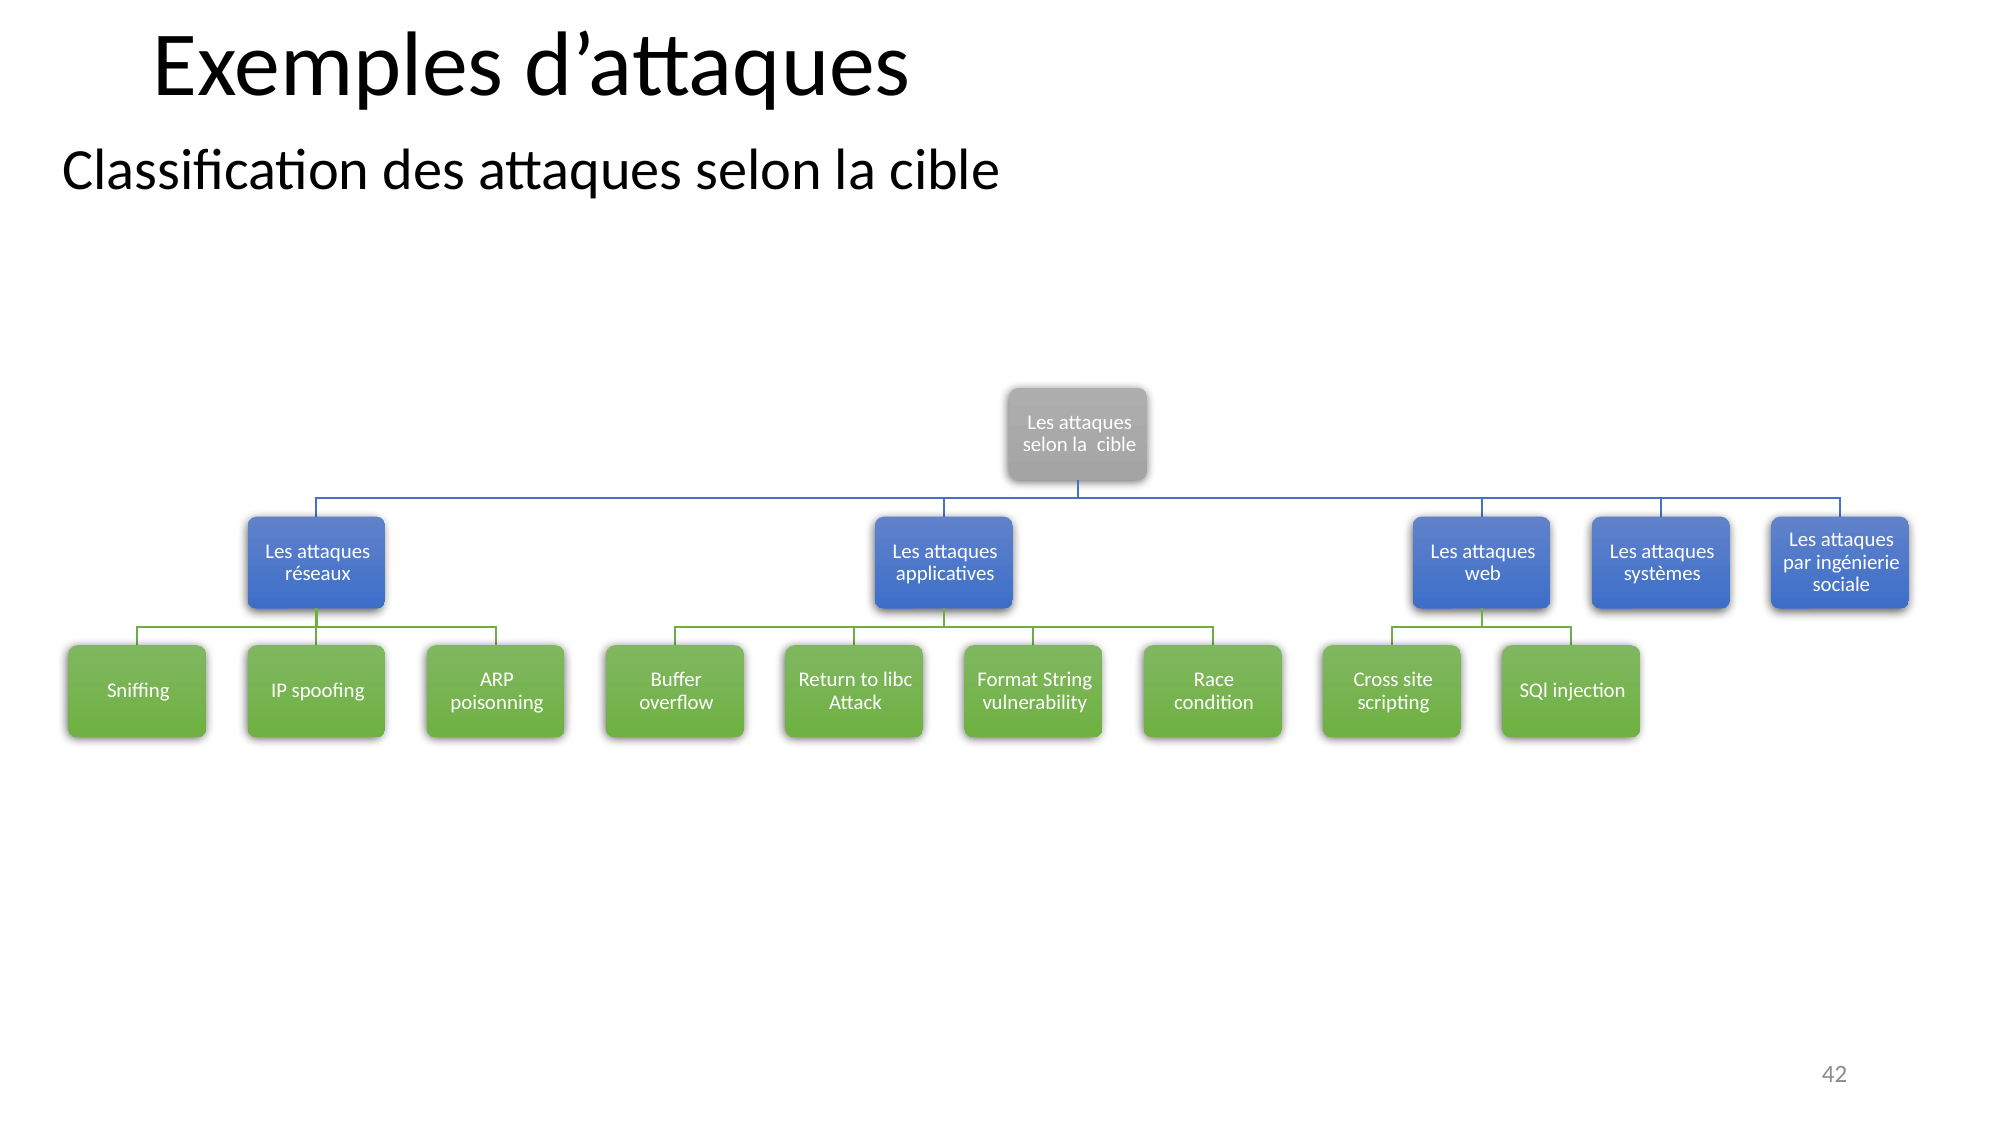

Les attaques selon la  cible
Les attaques réseaux
Sniffing
IP spoofing
ARP poisonning
Les attaques applicatives
Buffer overflow
Return to libc Attack
Format String vulnerability
Race condition
Les attaques web
Cross site scripting
SQl injection
Les attaques systèmes
Les attaques par ingénierie sociale
# Exemples d’attaques
Classification des attaques selon la cible
42